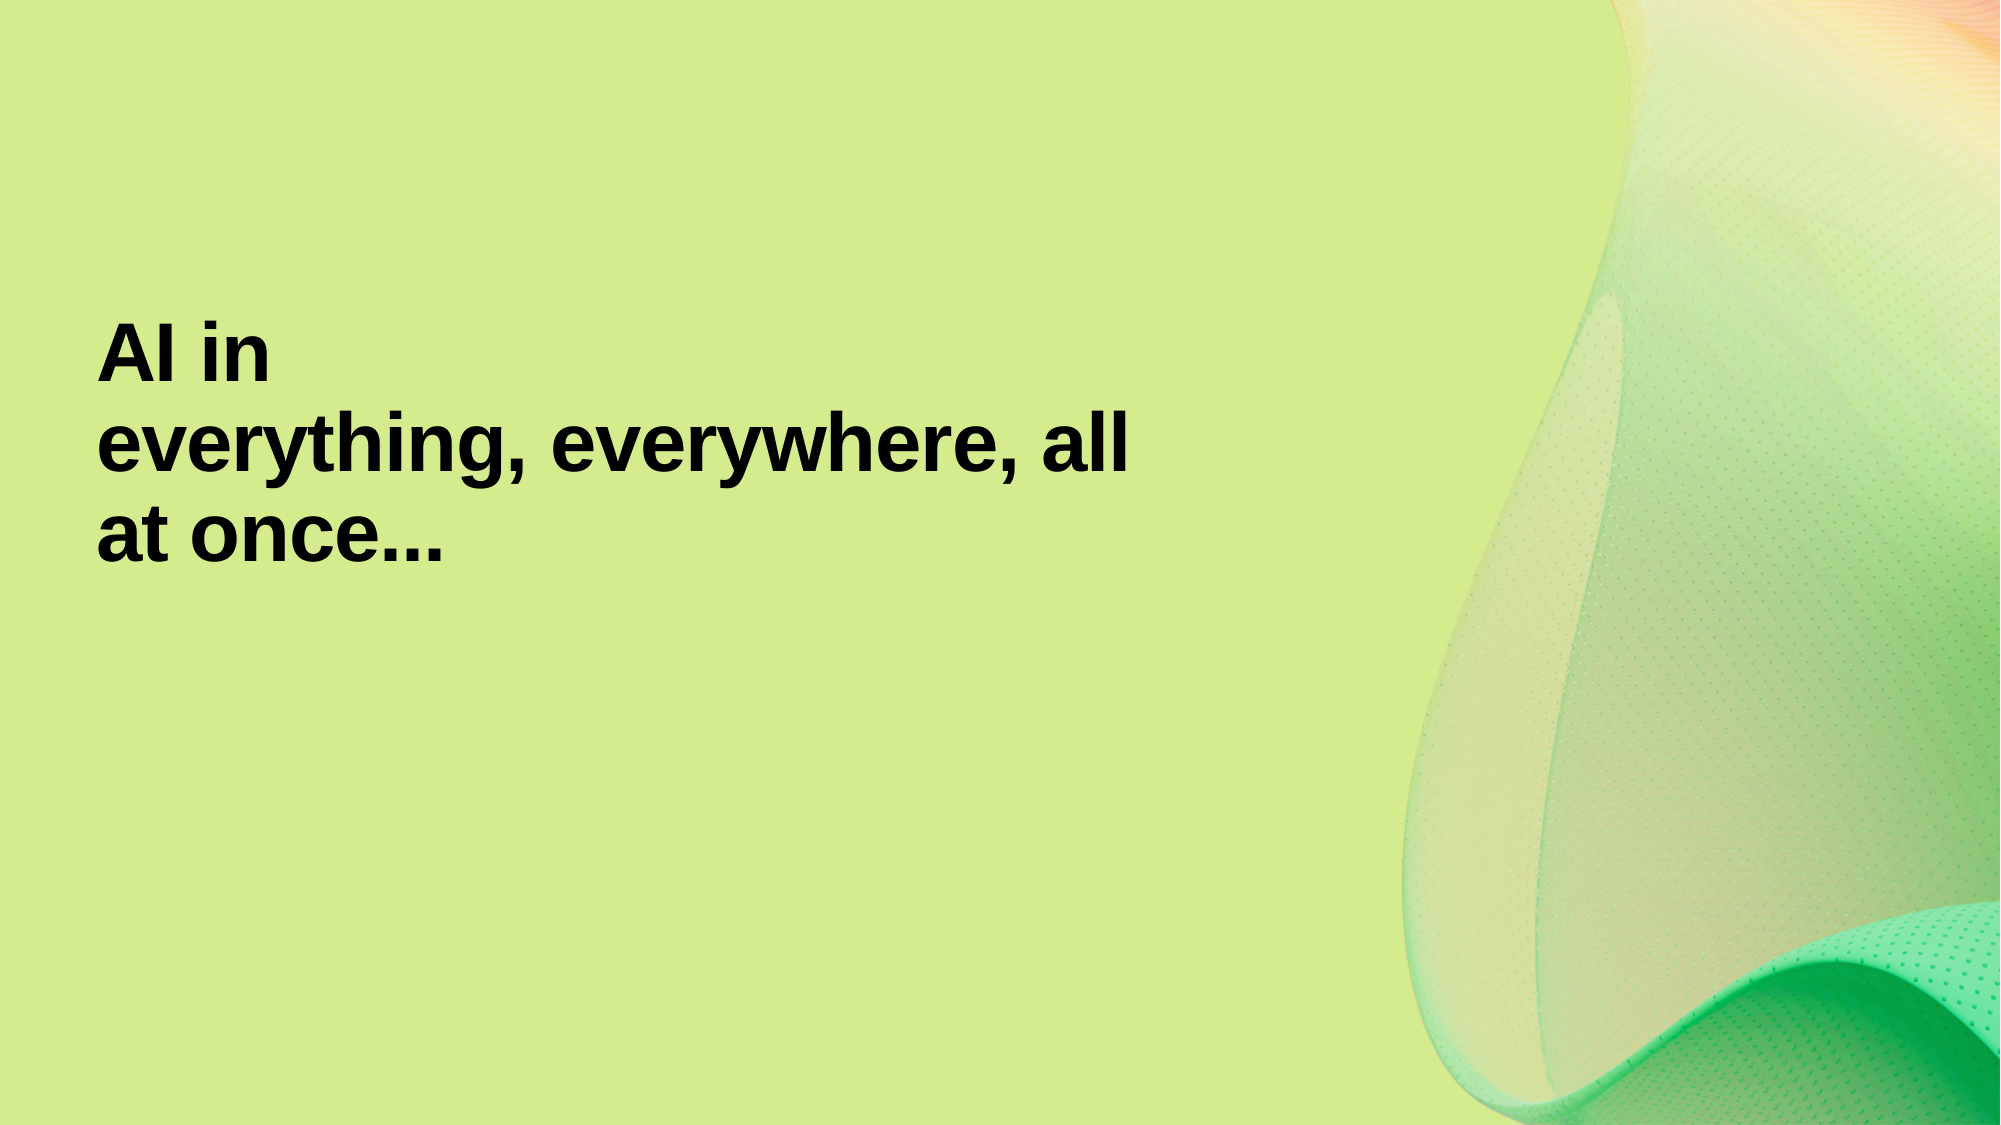

# AI in everything, everywhere, all at once...